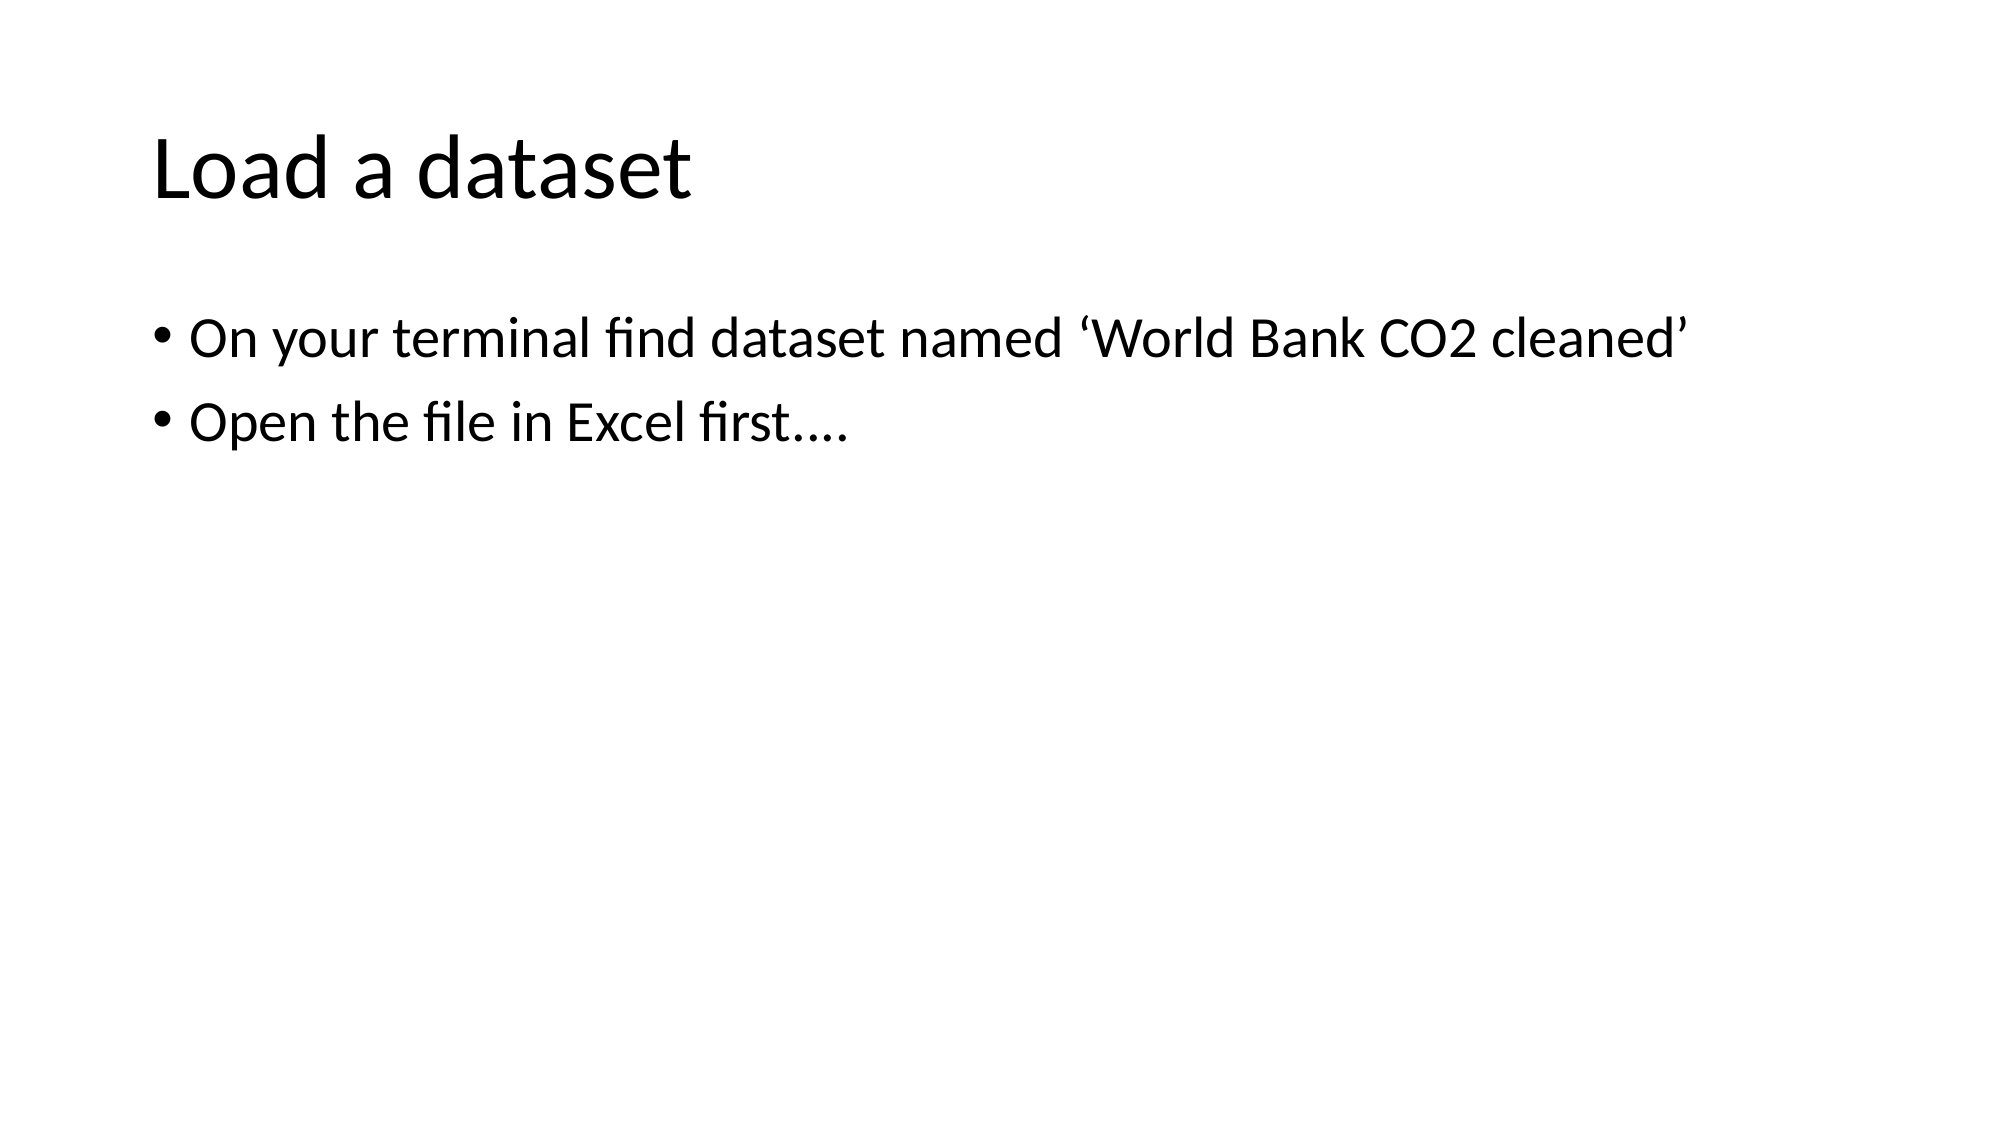

# Load a dataset
On your terminal find dataset named ‘World Bank CO2 cleaned’
Open the file in Excel first....